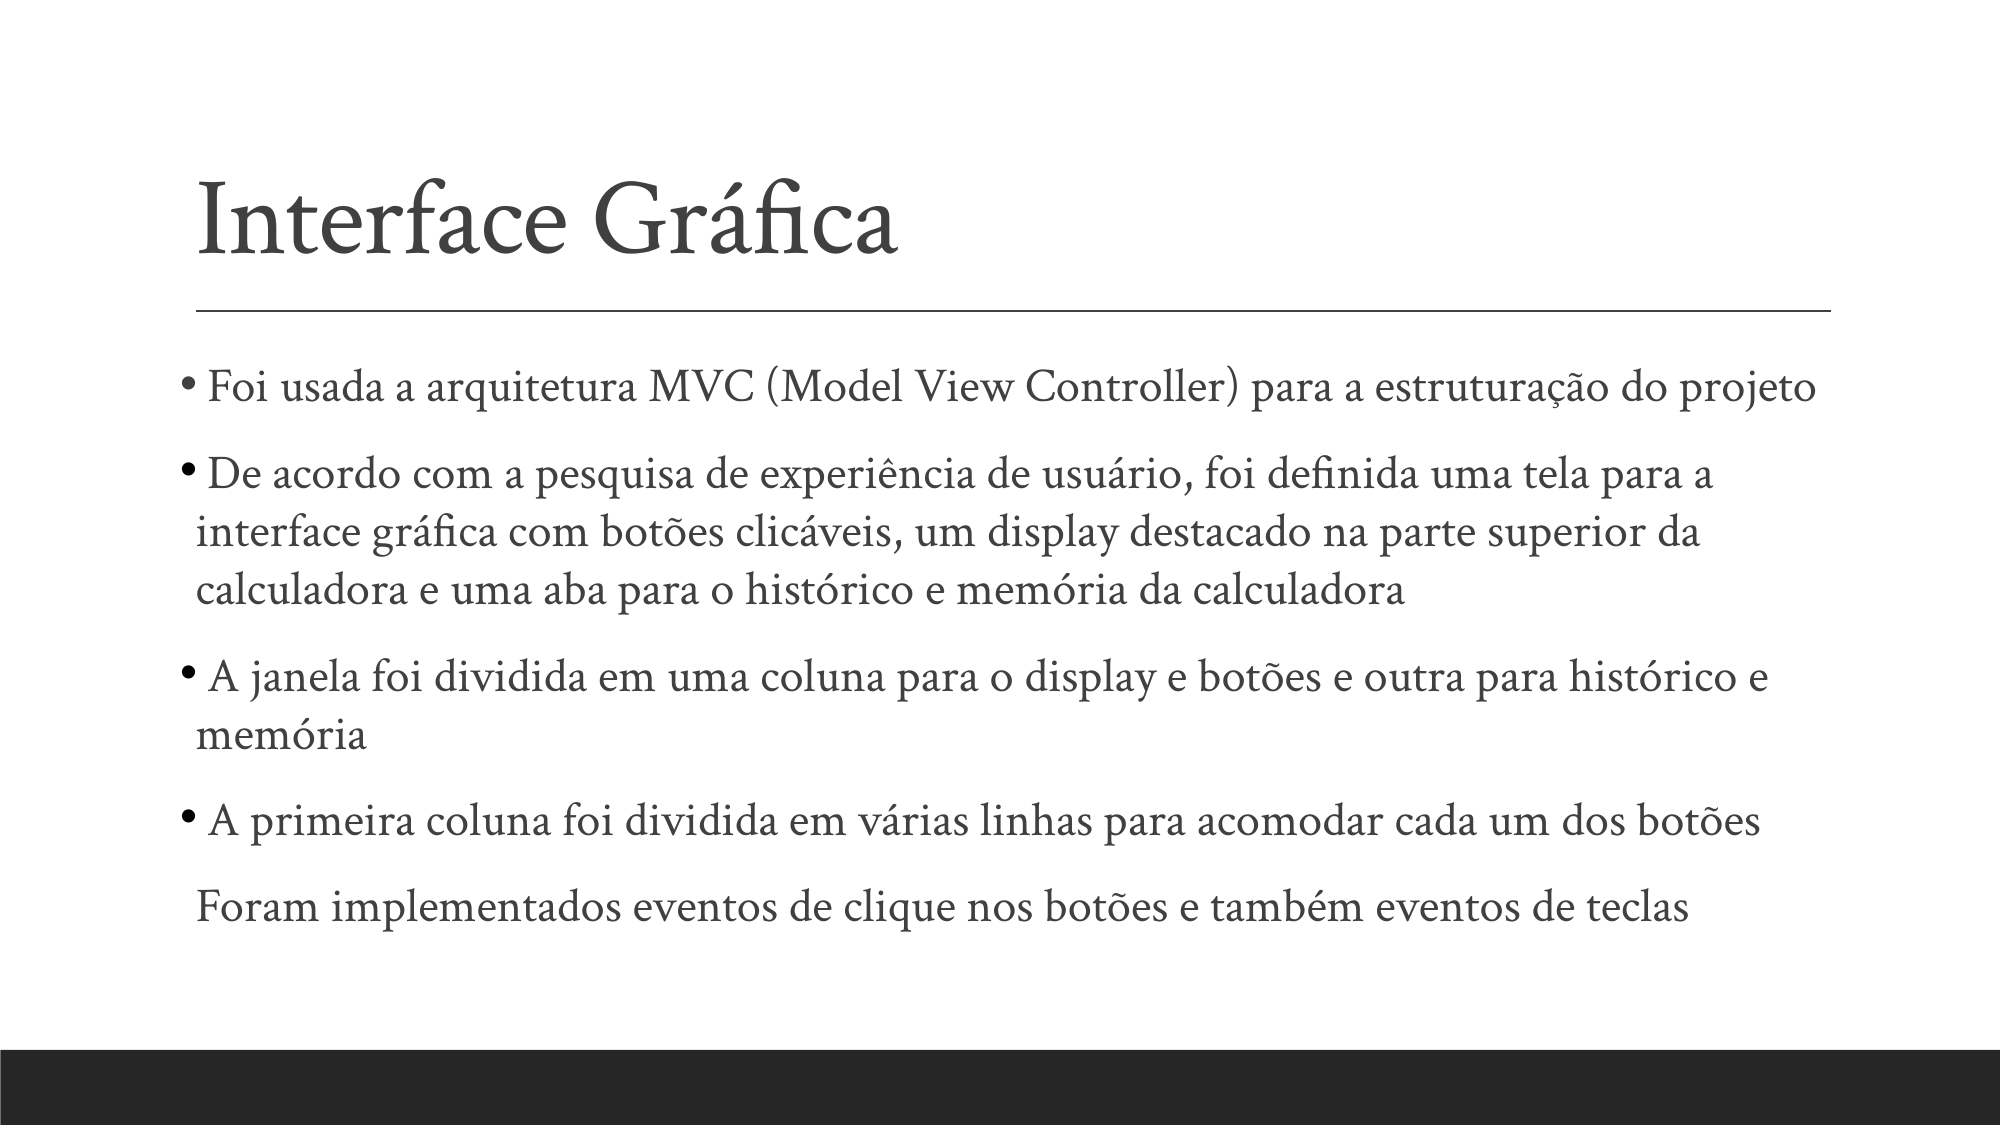

# Interface Gráfica
 Foi usada a arquitetura MVC (Model View Controller) para a estruturação do projeto
 De acordo com a pesquisa de experiência de usuário, foi definida uma tela para a interface gráfica com botões clicáveis, um display destacado na parte superior da calculadora e uma aba para o histórico e memória da calculadora
 A janela foi dividida em uma coluna para o display e botões e outra para histórico e memória
 A primeira coluna foi dividida em várias linhas para acomodar cada um dos botões
Foram implementados eventos de clique nos botões e também eventos de teclas